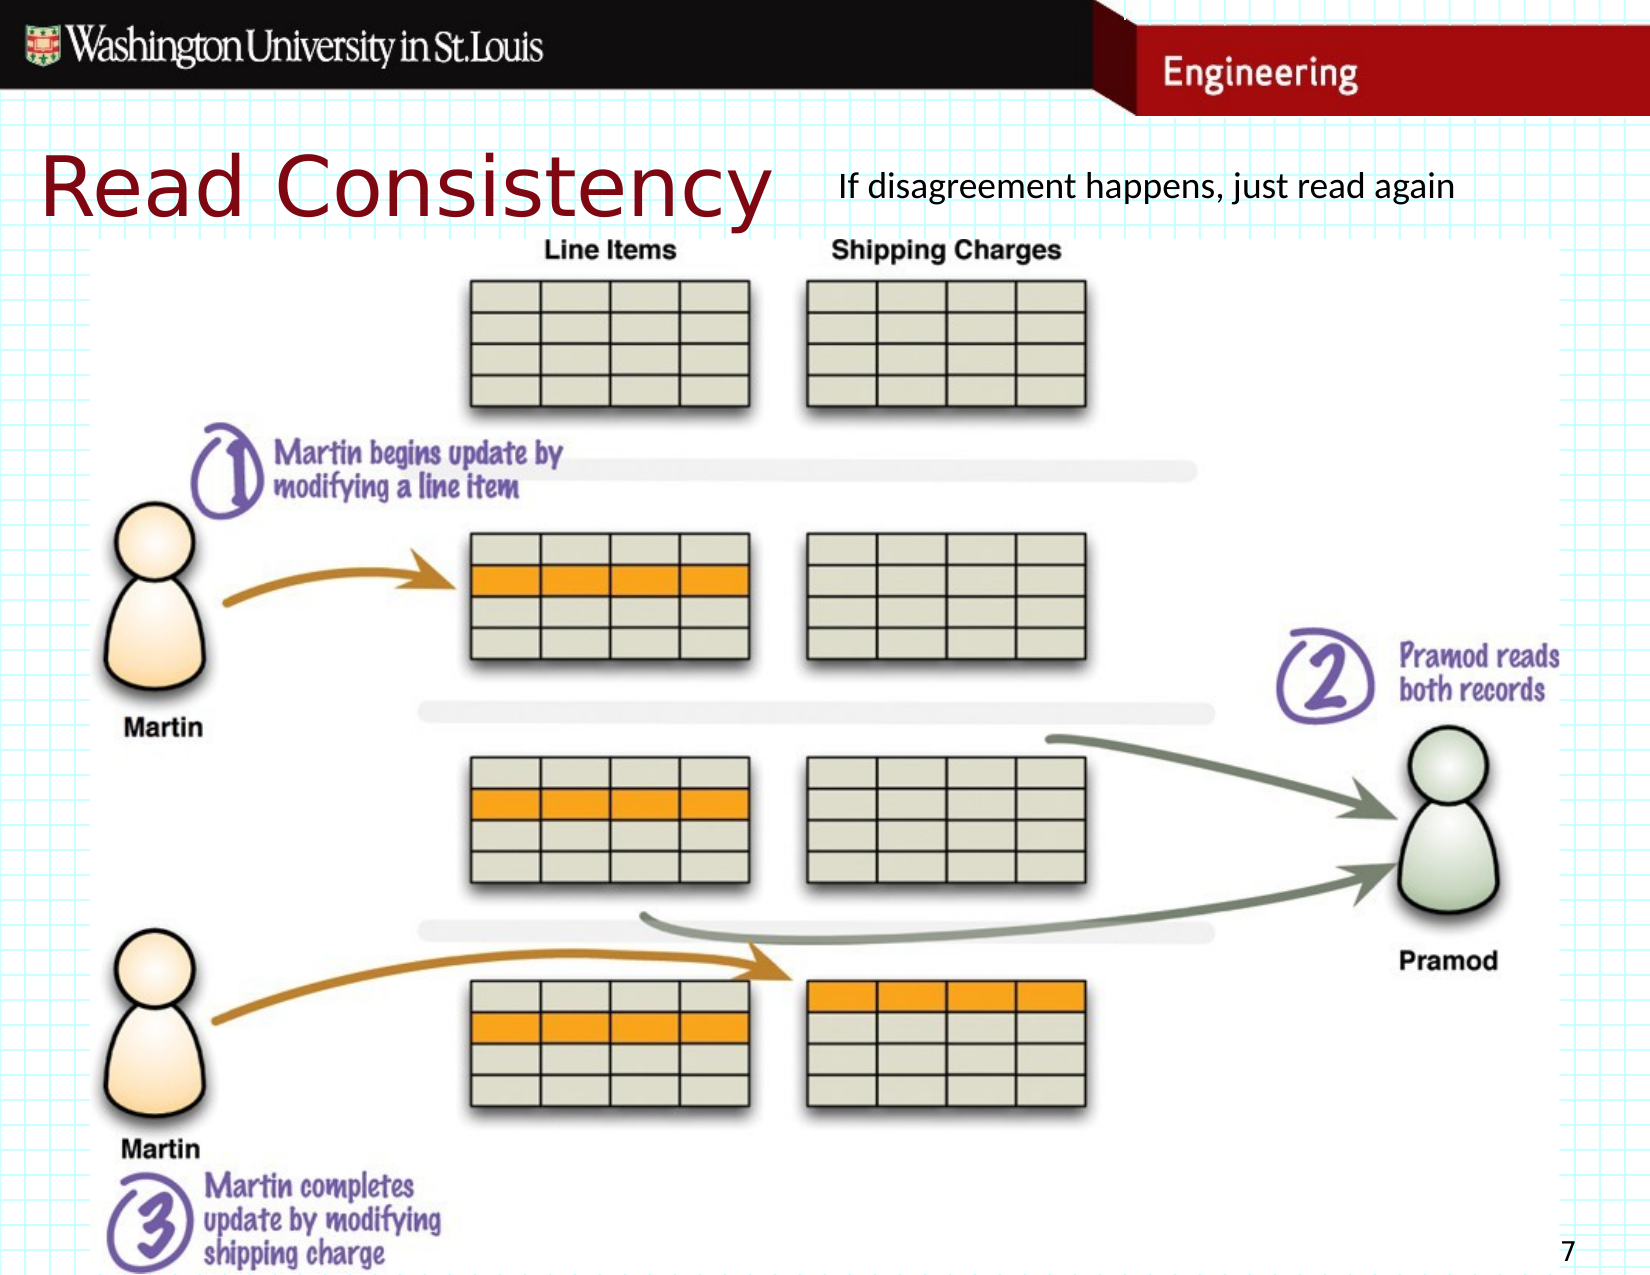

# Read Consistency
If disagreement happens, just read again

7
2